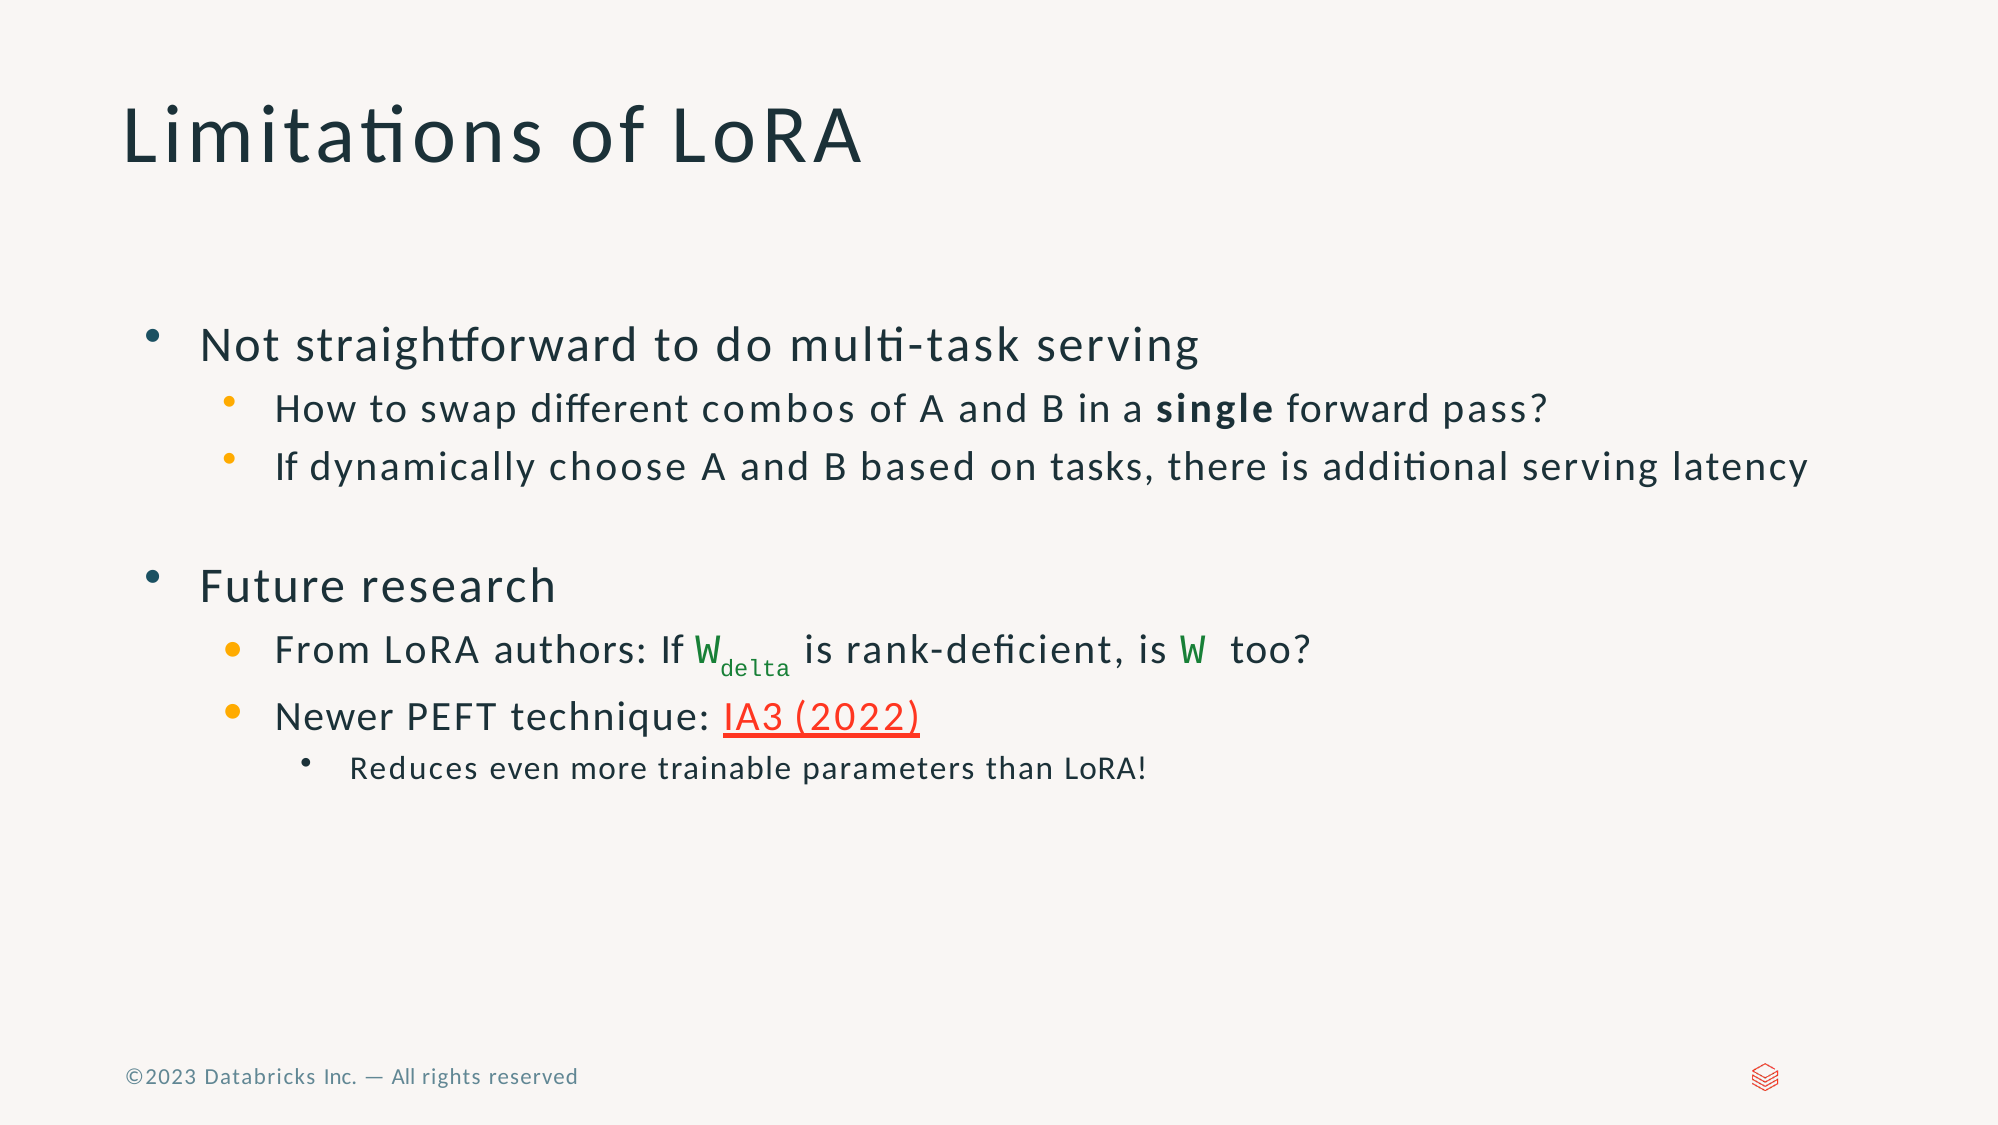

# Limitations of LoRA
Not straightforward to do multi-task serving
How to swap different combos of A and B in a single forward pass?
If dynamically choose A and B based on tasks, there is additional serving latency

Future research
From LoRA authors: If Wdelta is rank-deﬁcient, is W too?
Newer PEFT technique: IA3 (2022)
Reduces even more trainable parameters than LoRA!
©2023 Databricks Inc. — All rights reserved